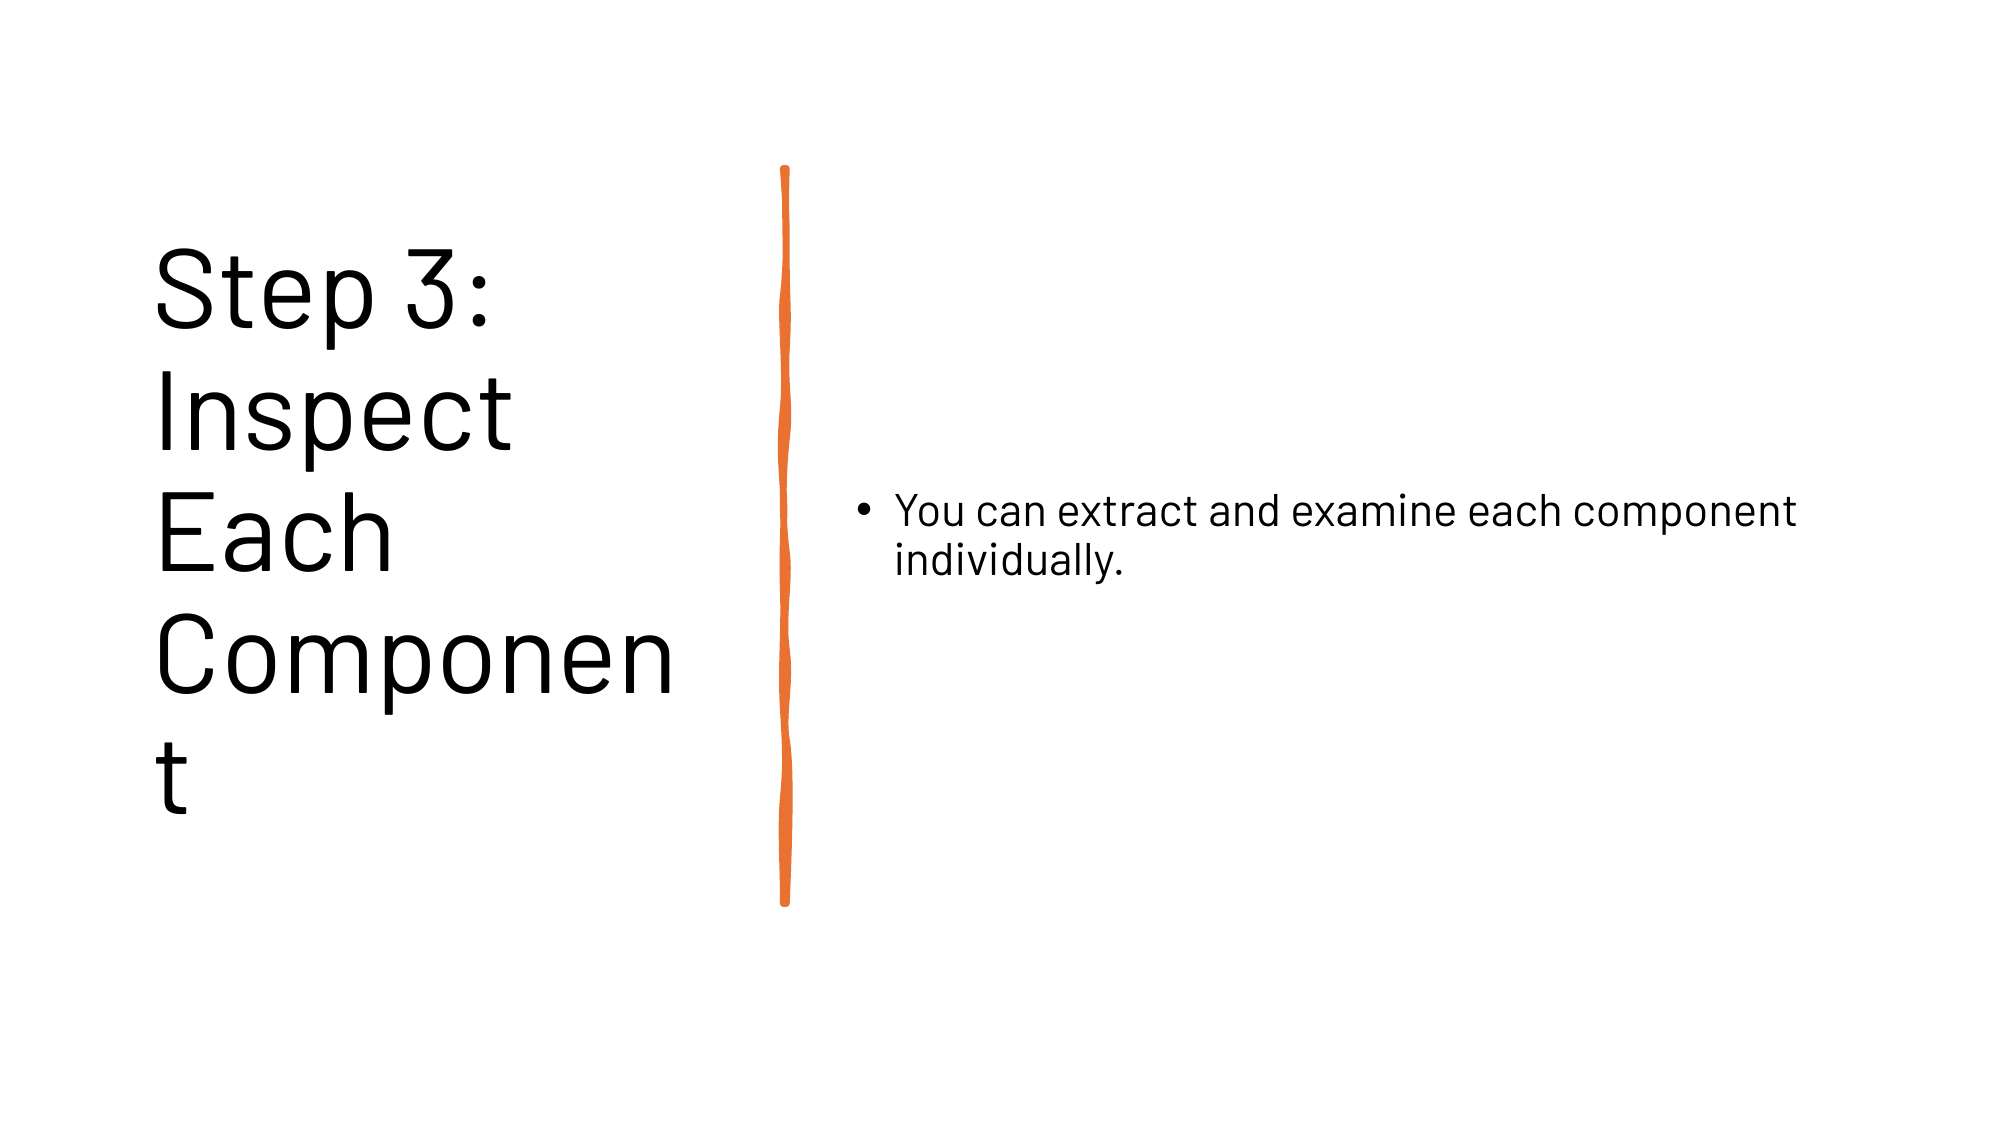

# Step 3: Inspect Each Component
You can extract and examine each component individually.